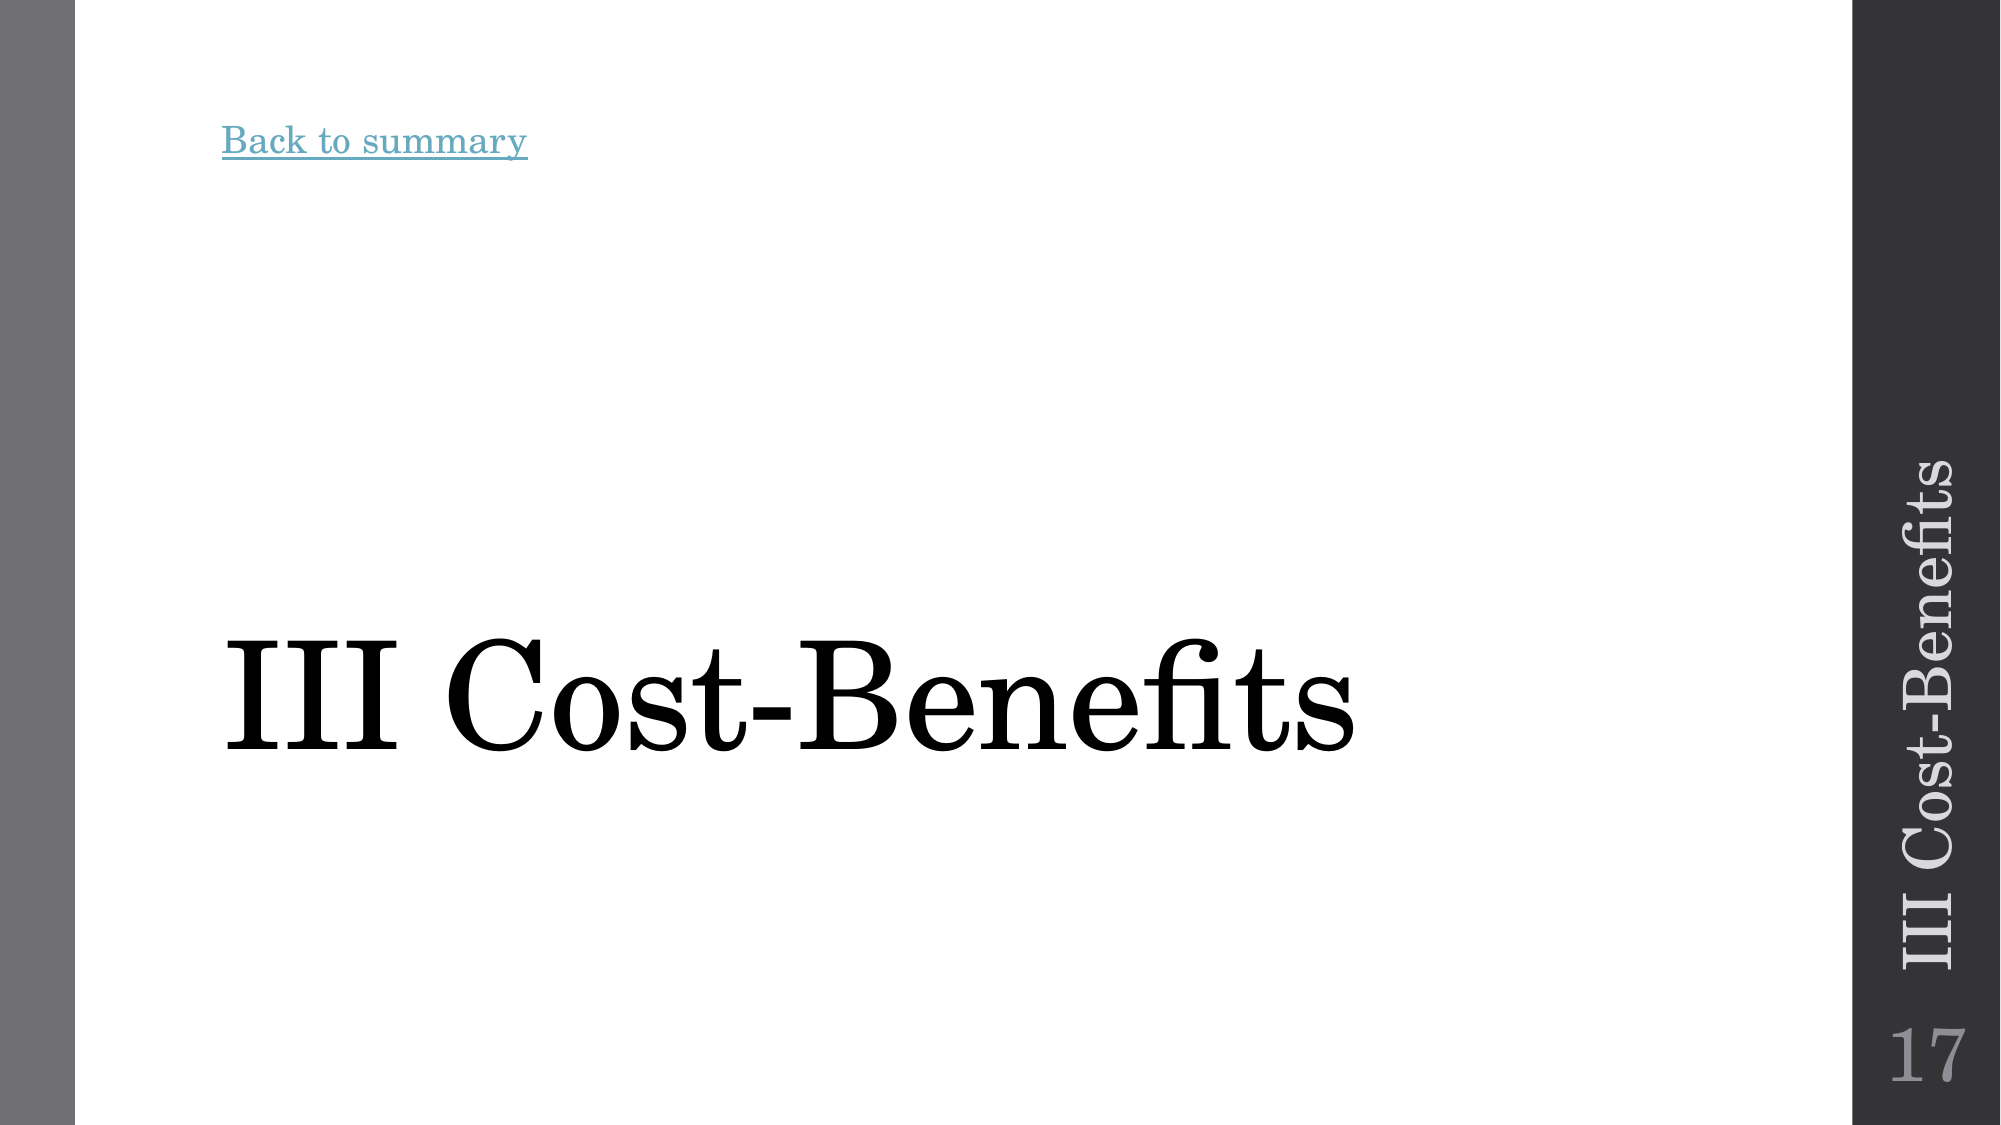

Back to summary
# III Cost-Benefits
III Cost-Benefits

17